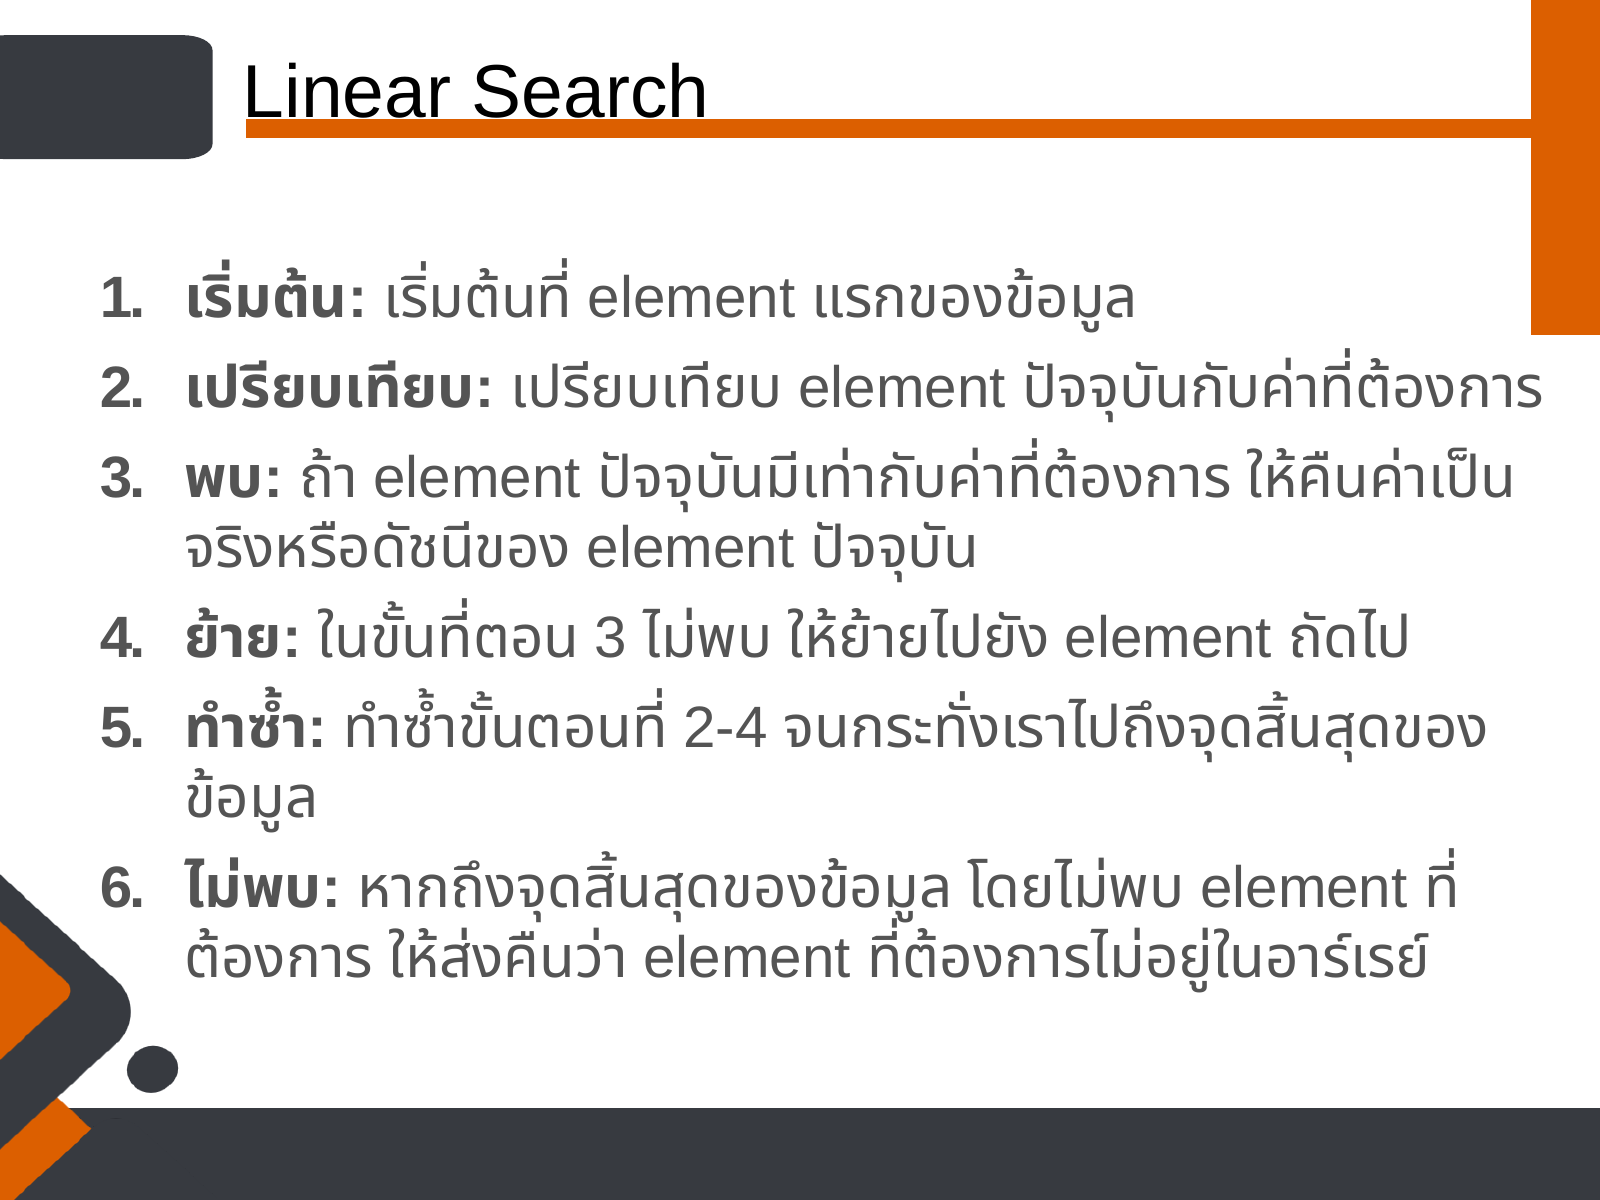

Linear Search

เริ่มต้น: เริ่มต้นที่ element แรกของข้อมูล

เปรียบเทียบ: เปรียบเทียบ element ปัจจุบันกับค่าที่ต้องการ

พบ: ถ้า element ปัจจุบันมีเท่ากับค่าที่ต้องการ ให้คืนค่าเป็นจริงหรือดัชนีของ element ปัจจุบัน

ย้าย: ในขั้นที่ตอน 3 ไม่พบ ให้ย้ายไปยัง element ถัดไป

ทำซ้ำ: ทำซ้ำขั้นตอนที่ 2-4 จนกระทั่งเราไปถึงจุดสิ้นสุดของข้อมูล

ไม่พบ: หากถึงจุดสิ้นสุดของข้อมูล โดยไม่พบ element ที่ต้องการ ให้ส่งคืนว่า element ที่ต้องการไม่อยู่ในอาร์เรย์